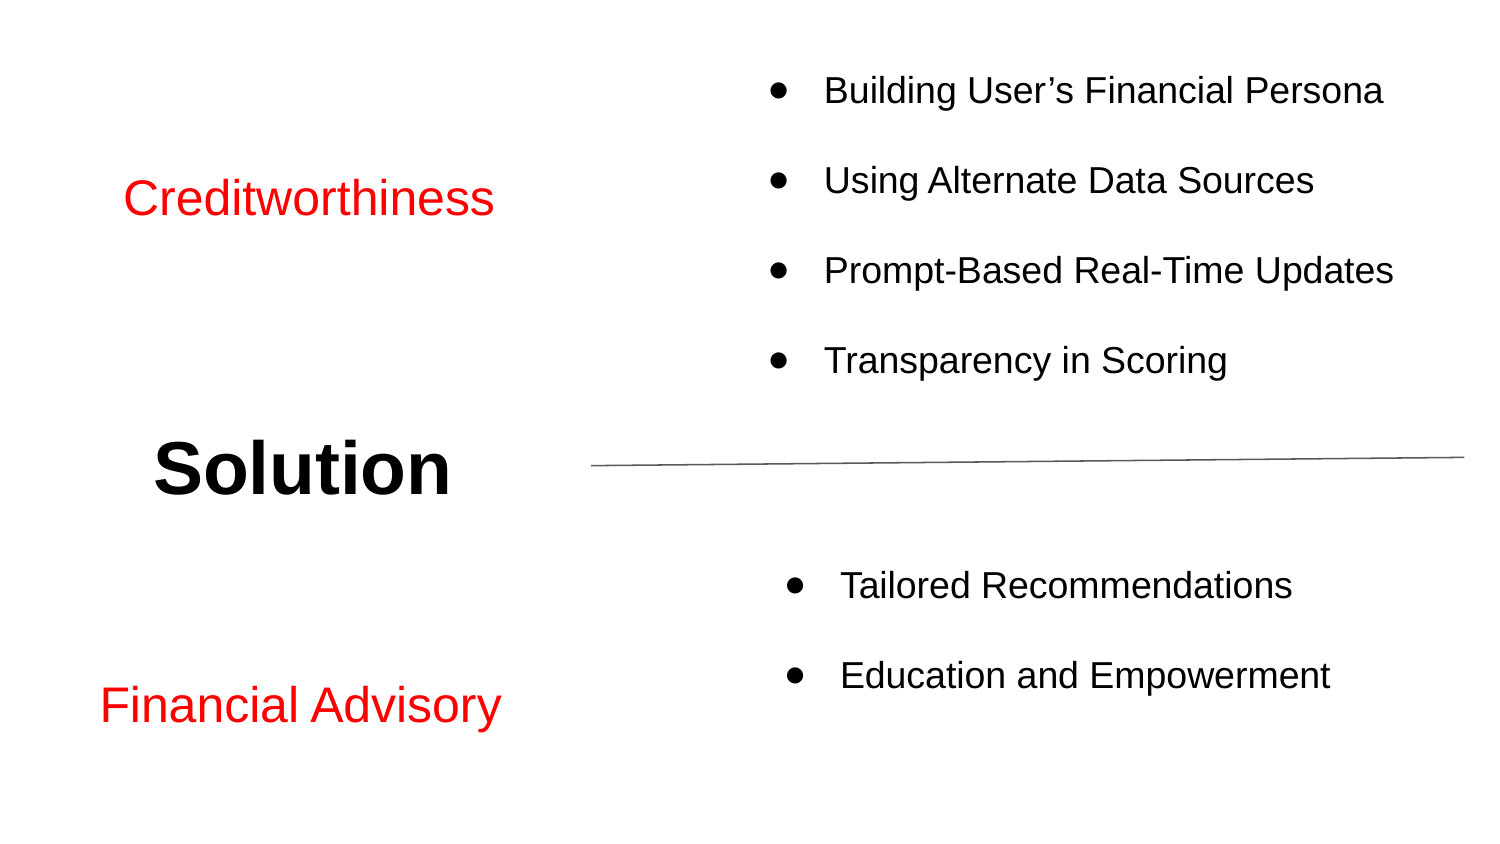

Building User’s Financial Persona

Using Alternate Data Sources

Prompt-Based Real-Time Updates

Transparency in Scoring

Creditworthiness

Solution

Tailored Recommendations

Education and Empowerment
Financial Advisory